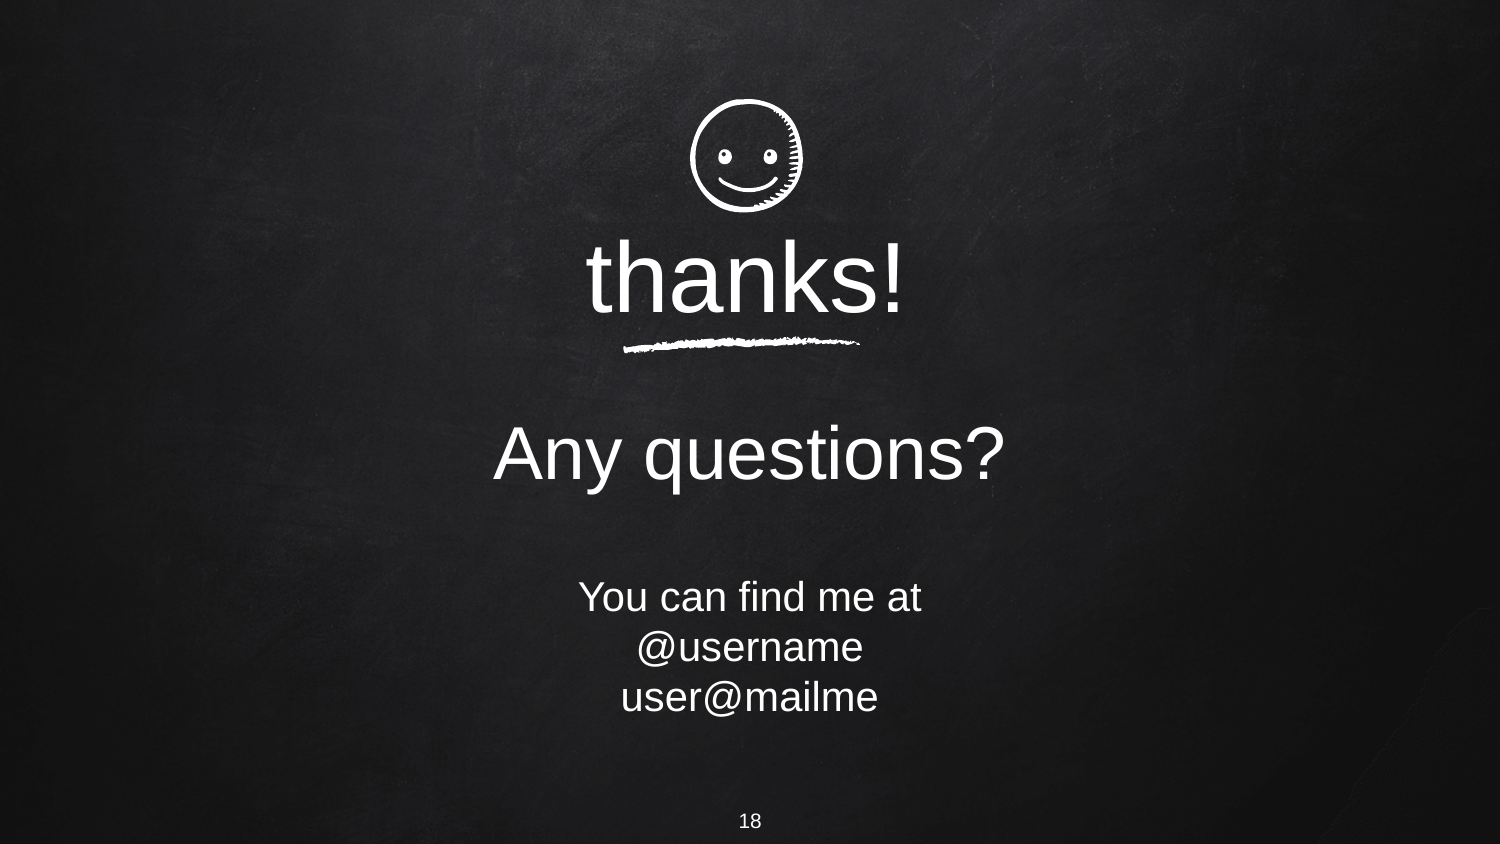

thanks!

Any questions?

You can find me at
@username
user@mailme
18